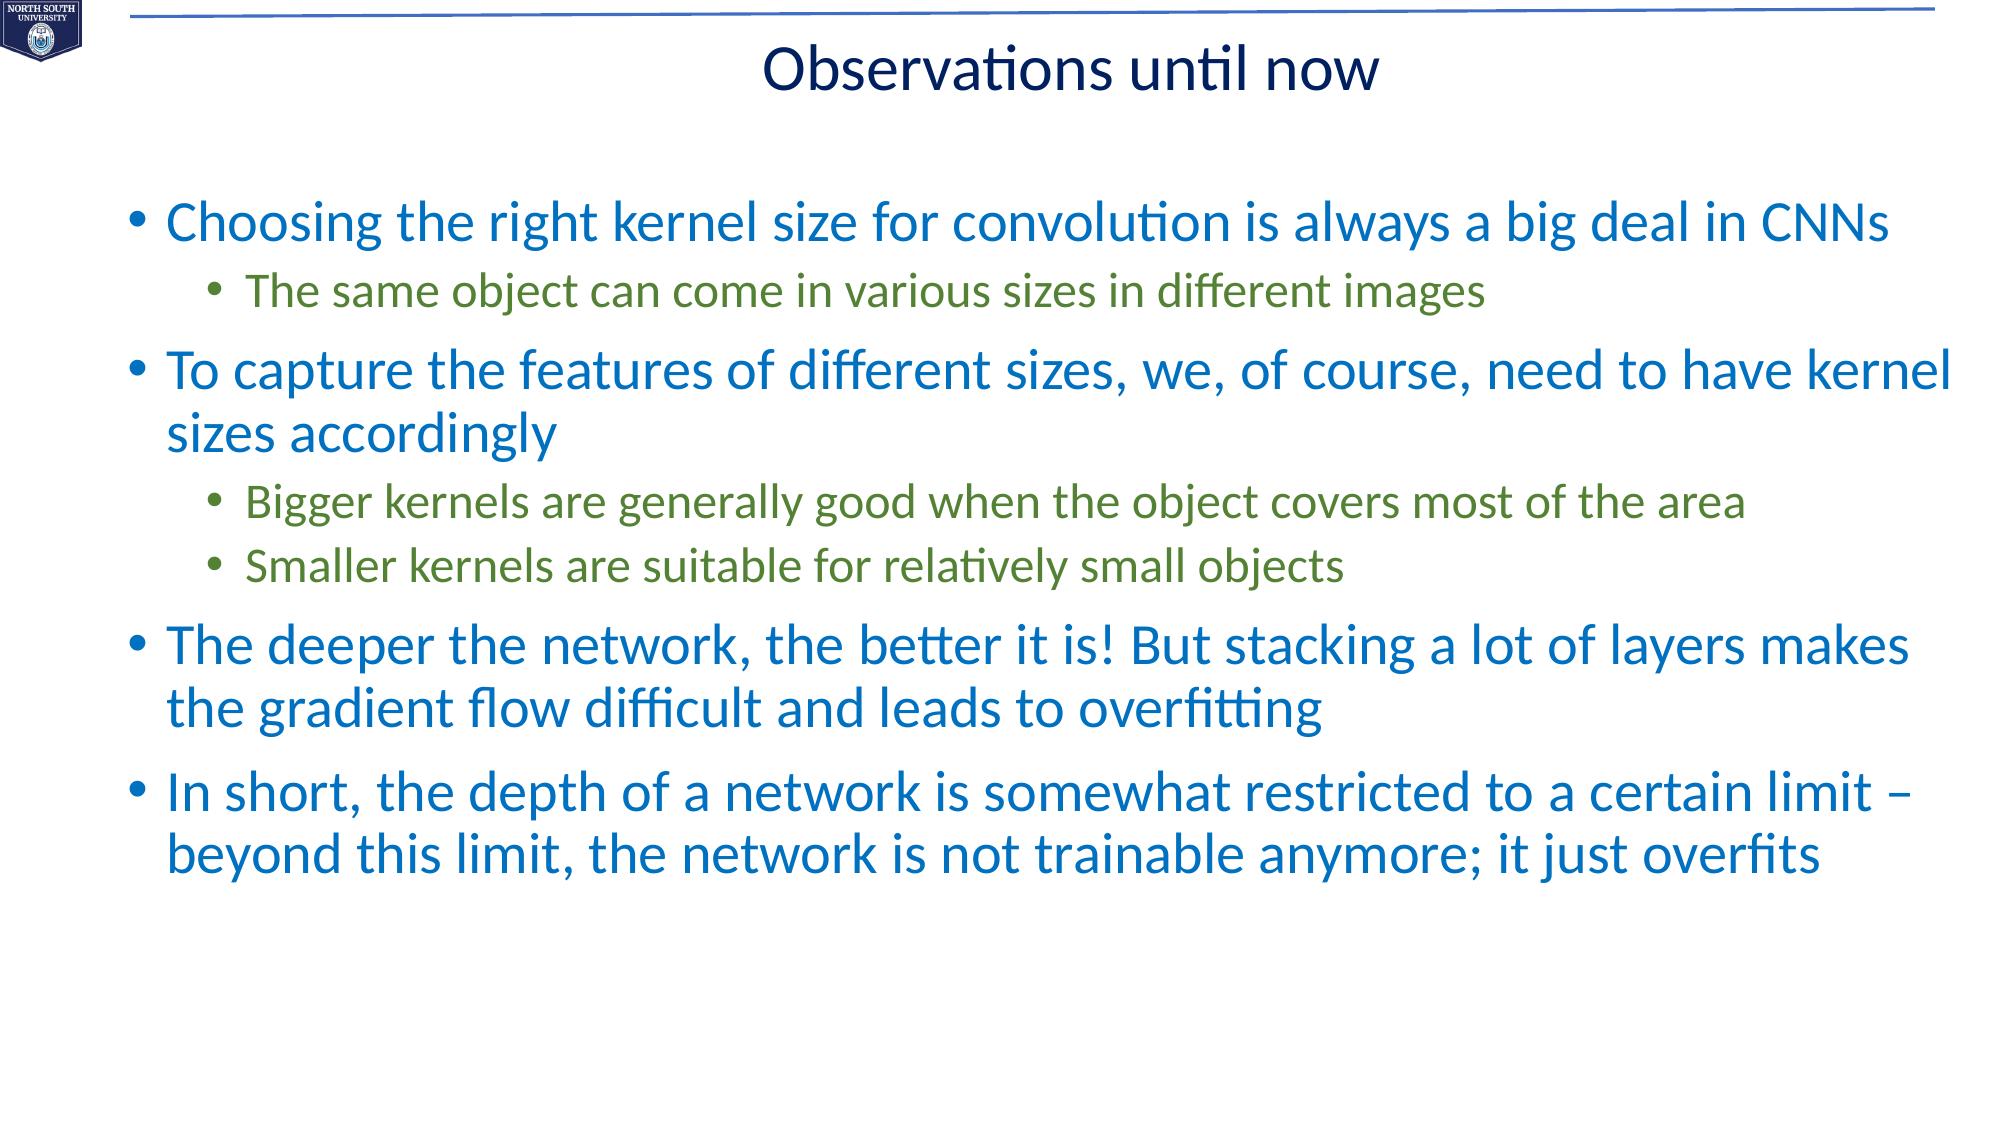

Observations until now
Choosing the right kernel size for convolution is always a big deal in CNNs
The same object can come in various sizes in different images
To capture the features of different sizes, we, of course, need to have kernel sizes accordingly
Bigger kernels are generally good when the object covers most of the area
Smaller kernels are suitable for relatively small objects
The deeper the network, the better it is! But stacking a lot of layers makes the gradient flow difficult and leads to overfitting
In short, the depth of a network is somewhat restricted to a certain limit – beyond this limit, the network is not trainable anymore; it just overfits